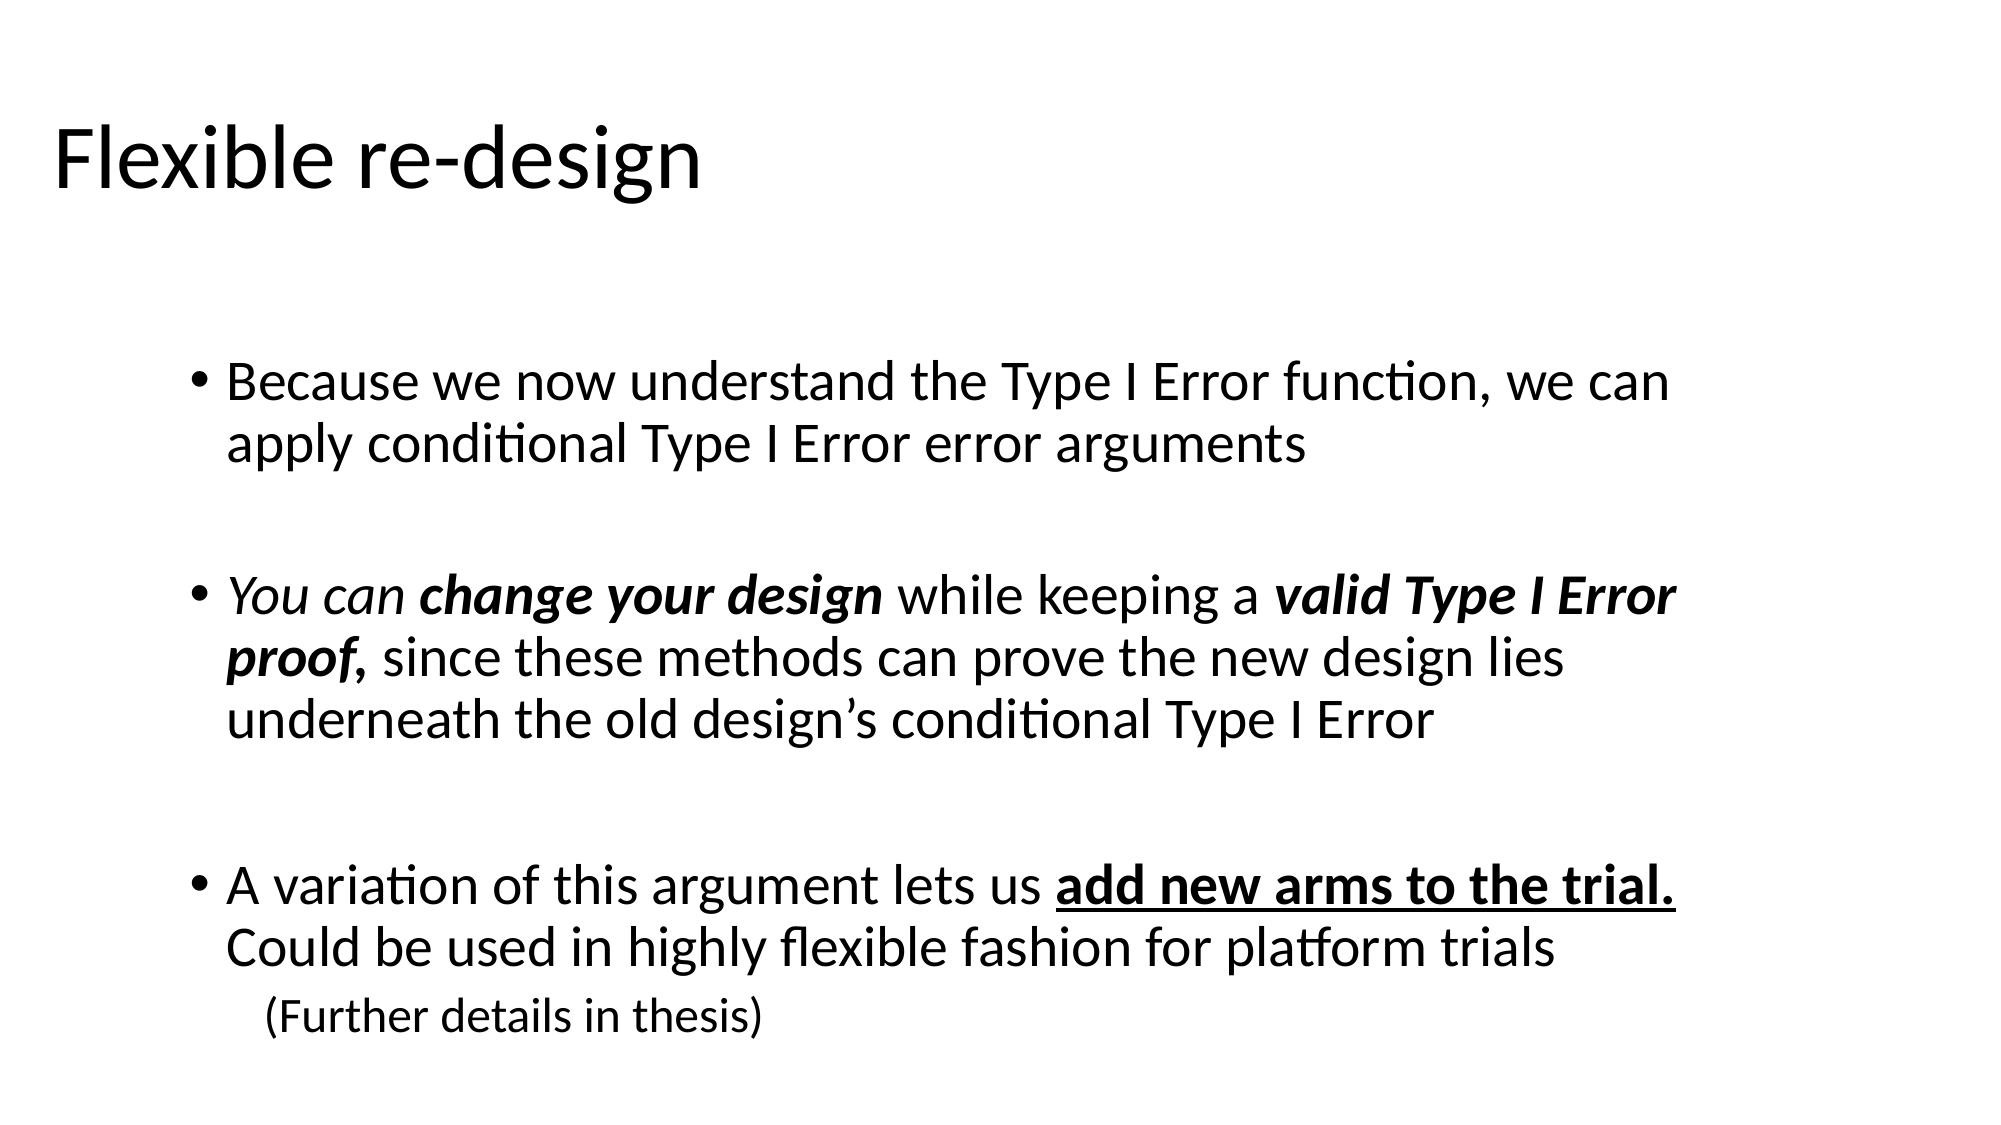

# Flexible re-design
Because we now understand the Type I Error function, we can apply conditional Type I Error error arguments
You can change your design while keeping a valid Type I Error proof, since these methods can prove the new design lies underneath the old design’s conditional Type I Error

A variation of this argument lets us add new arms to the trial. Could be used in highly flexible fashion for platform trials
(Further details in thesis)